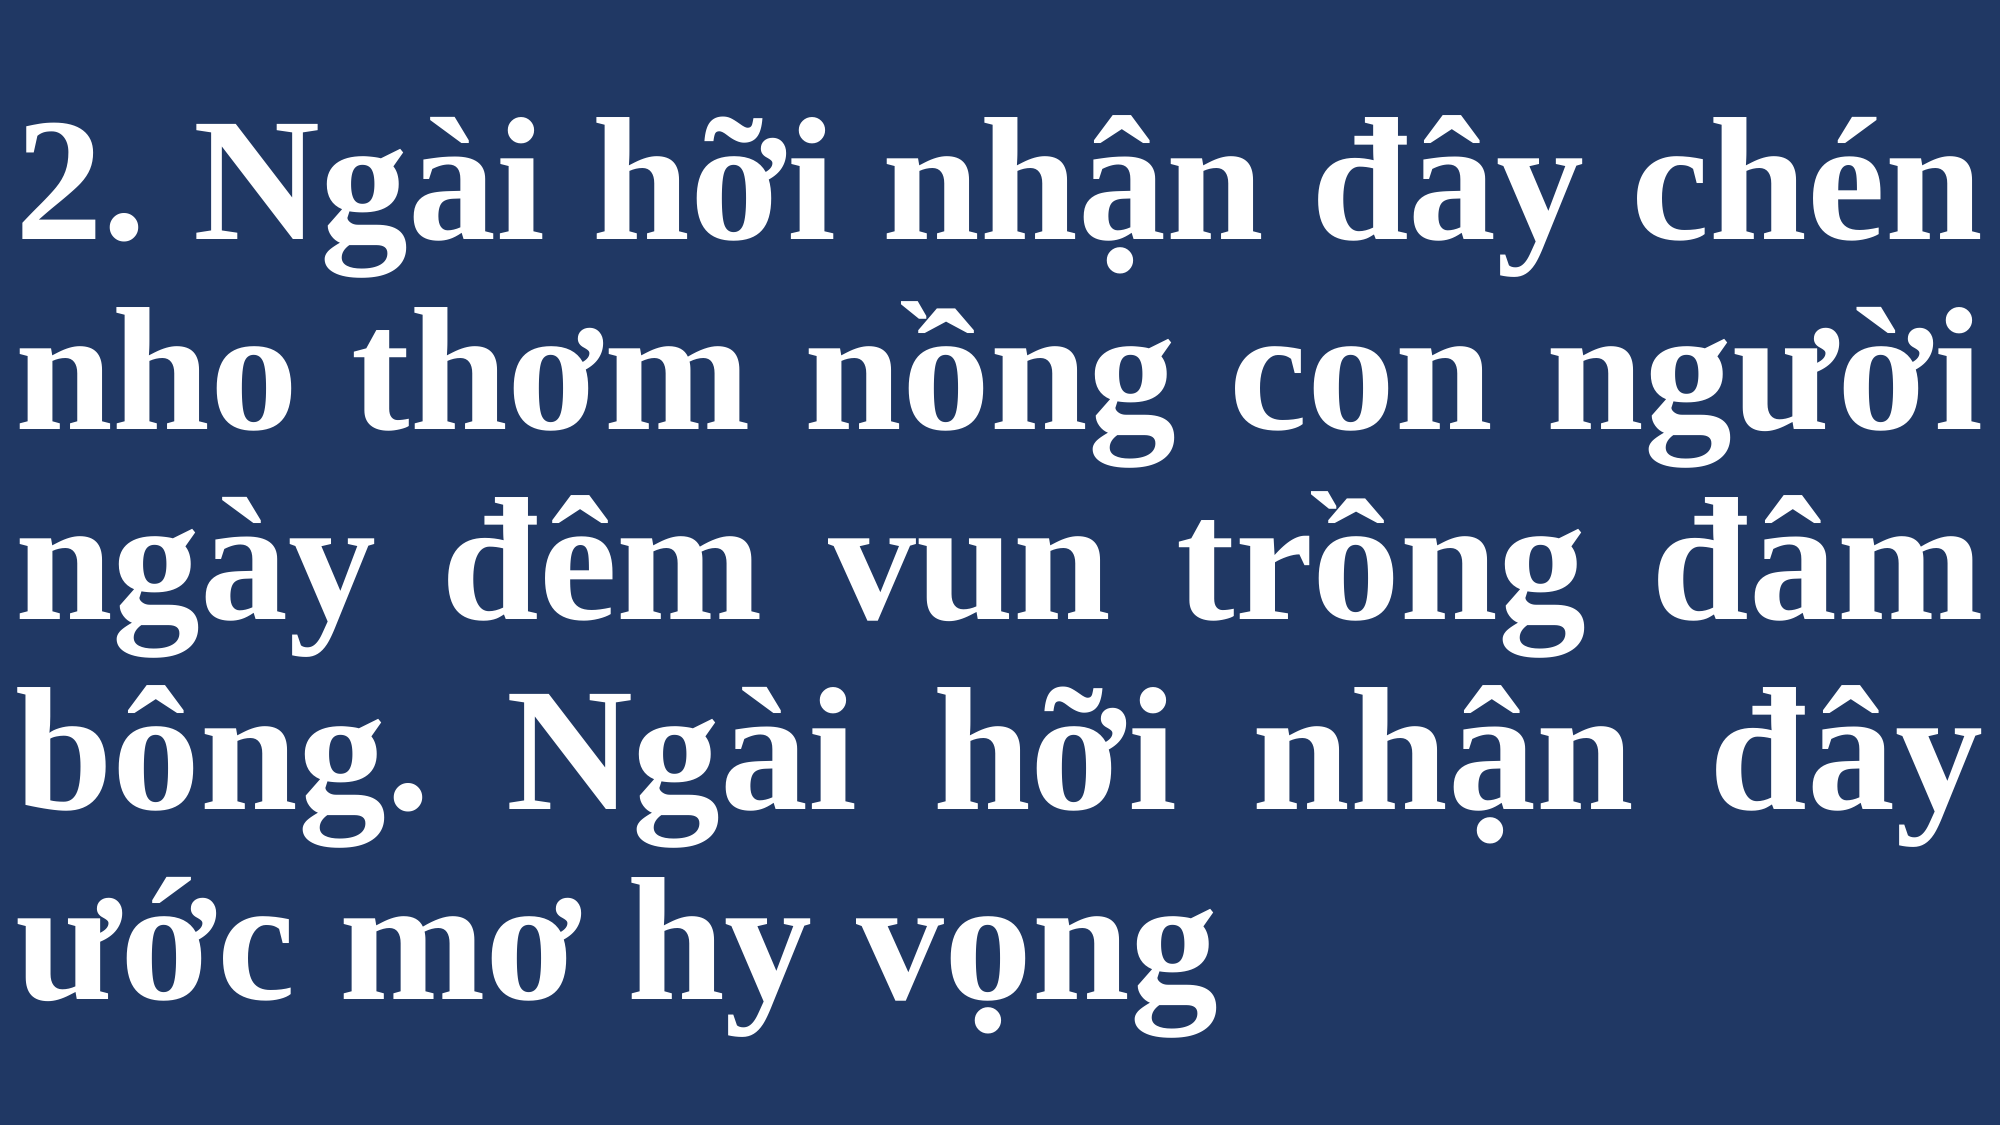

# 2. Ngài hỡi nhận đây chén nho thơm nồng con người ngày đêm vun trồng đâm bông. Ngài hỡi nhận đây ước mơ hy vọng